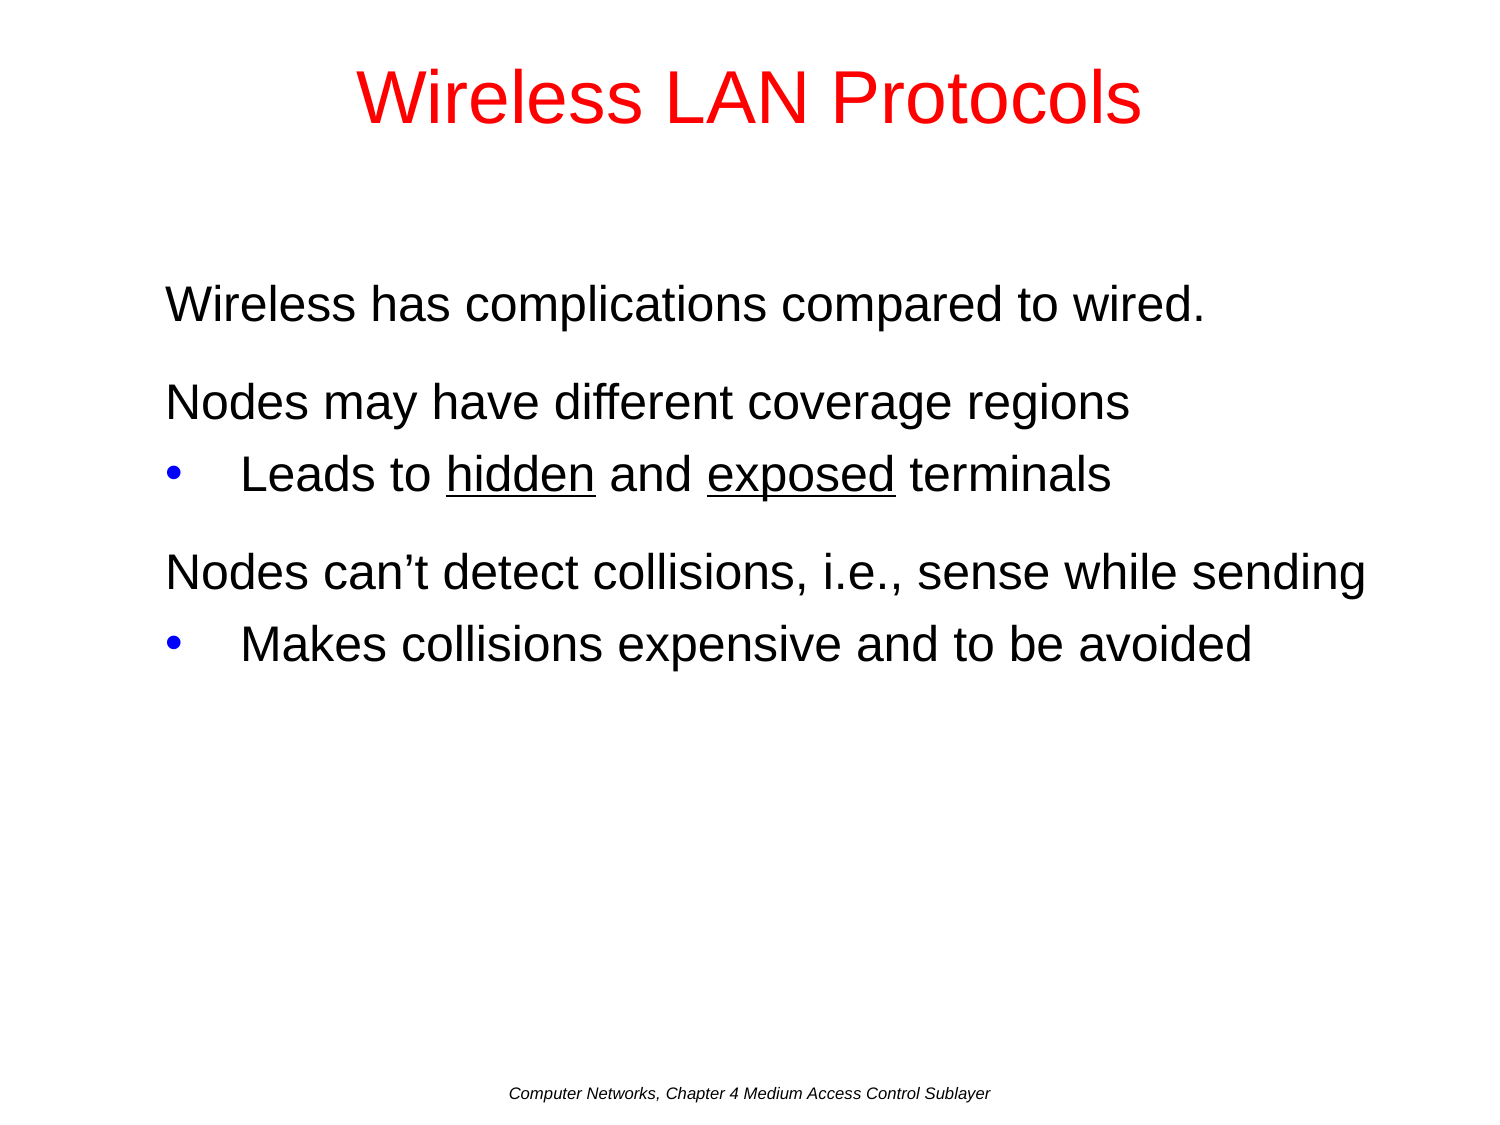

# Wireless LAN Protocols
Wireless has complications compared to wired.
Nodes may have different coverage regions
Leads to hidden and exposed terminals
Nodes can’t detect collisions, i.e., sense while sending
Makes collisions expensive and to be avoided

Computer Networks, Chapter 4 Medium Access Control Sublayer